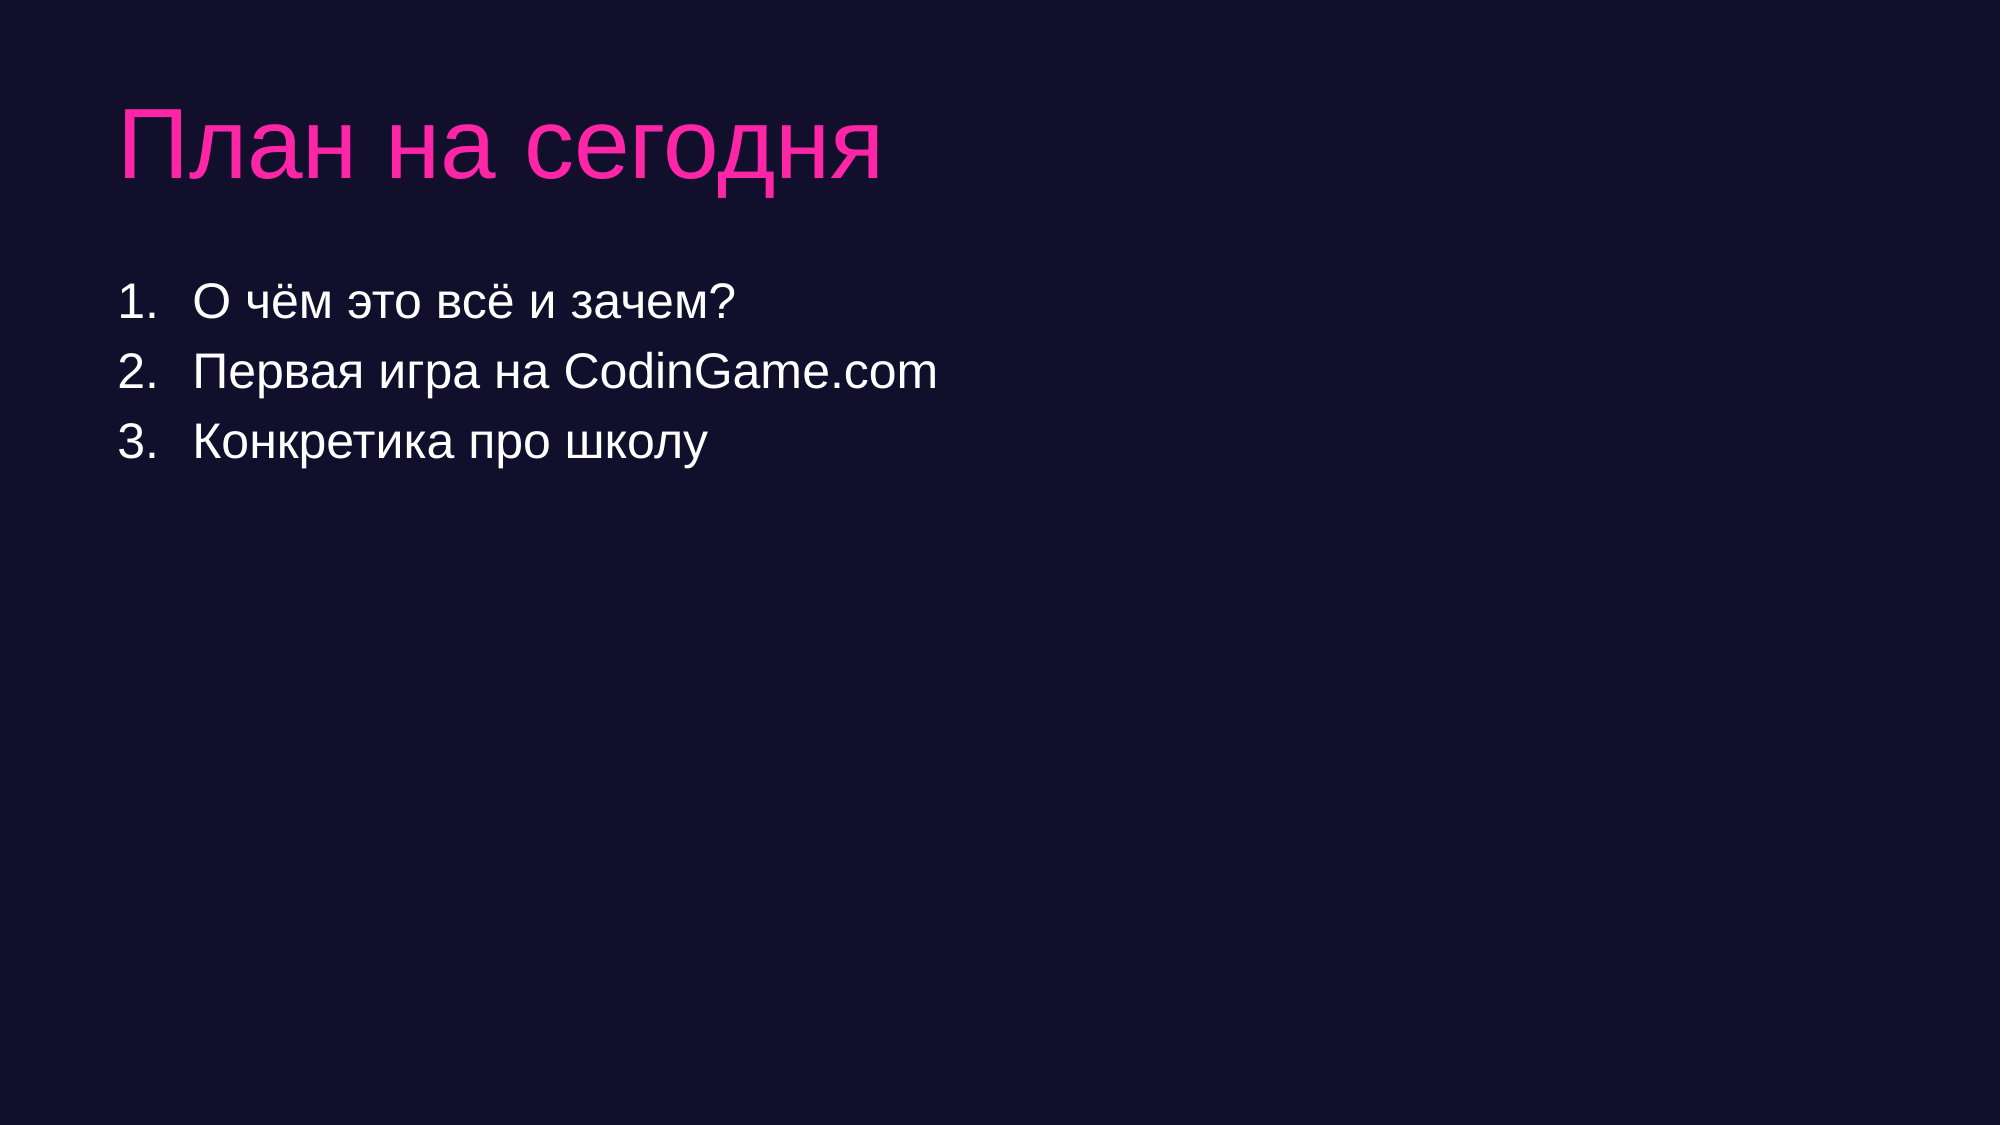

# План на сегодня
О чём это всё и зачем?
Первая игра на CodinGame.com
Конкретика про школу